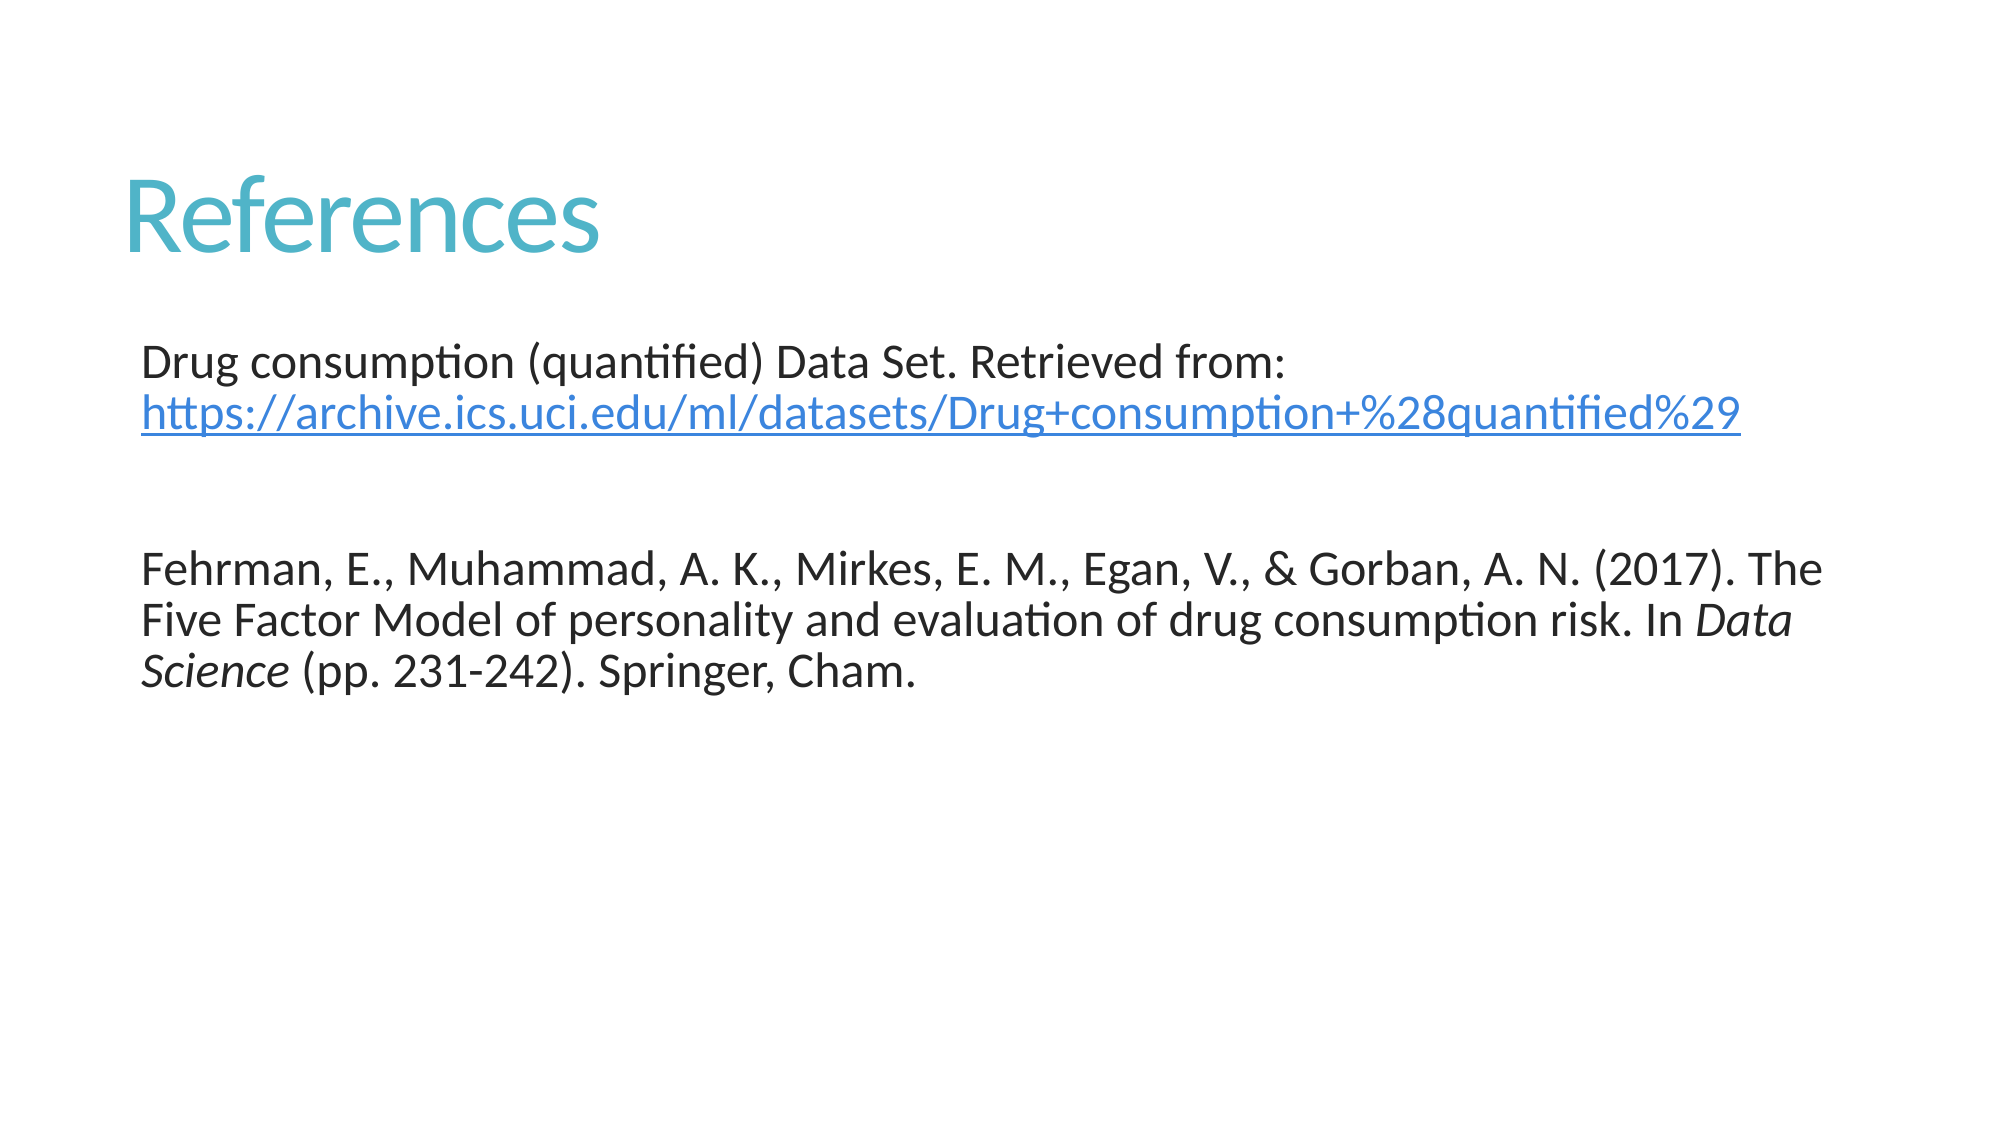

# References
Drug consumption (quantified) Data Set. Retrieved from: https://archive.ics.uci.edu/ml/datasets/Drug+consumption+%28quantified%29

Fehrman, E., Muhammad, A. K., Mirkes, E. M., Egan, V., & Gorban, A. N. (2017). The Five Factor Model of personality and evaluation of drug consumption risk. In Data Science (pp. 231-242). Springer, Cham.